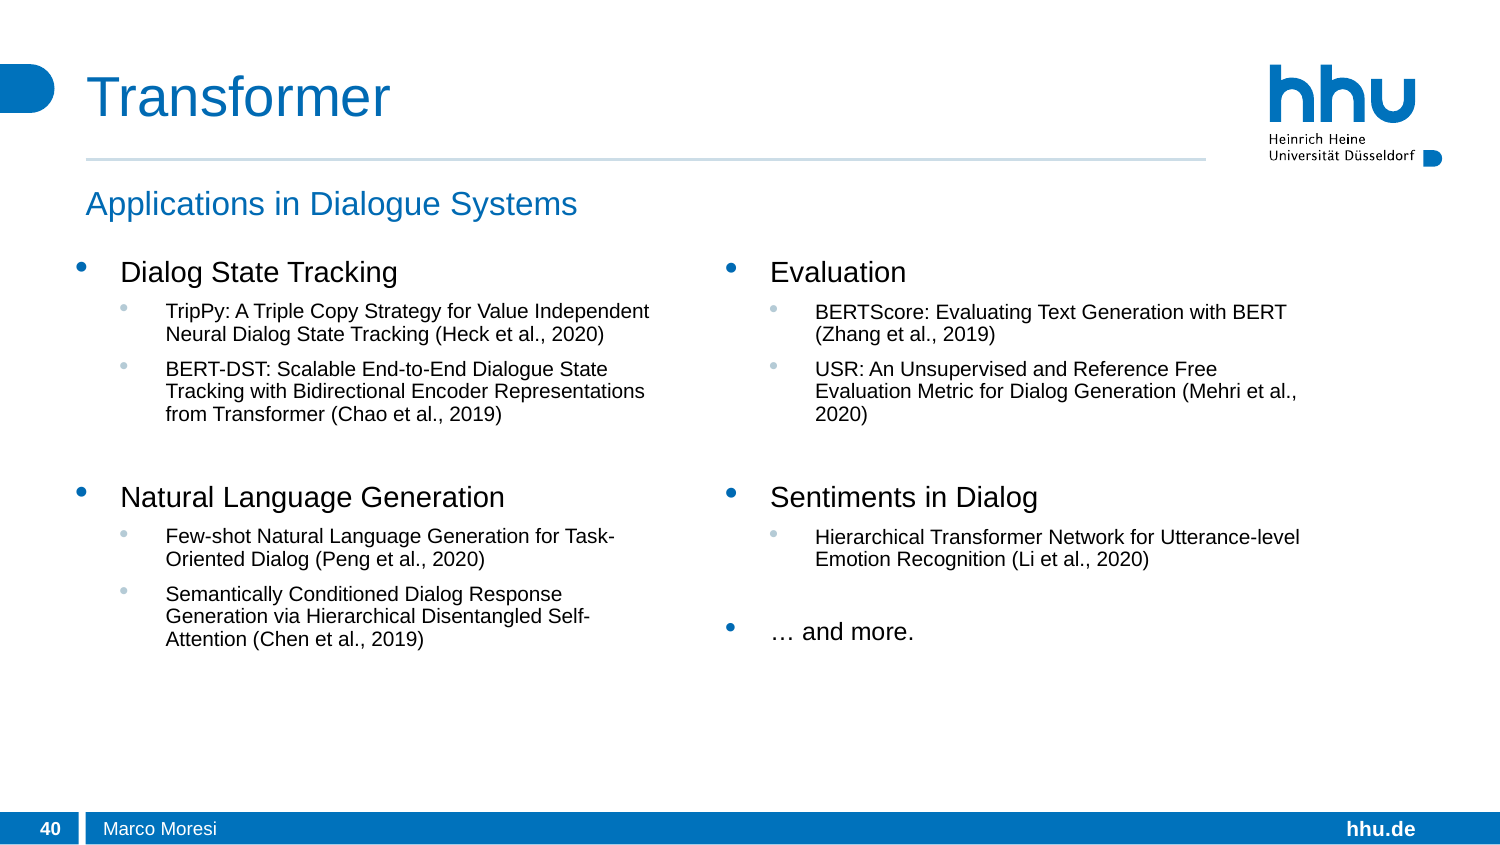

# Transformer
Applications in Dialogue Systems

Evaluation
BERTScore: Evaluating Text Generation with BERT (Zhang et al., 2019)
USR: An Unsupervised and Reference Free Evaluation Metric for Dialog Generation (Mehri et al., 2020)

Sentiments in Dialog
Hierarchical Transformer Network for Utterance-level Emotion Recognition (Li et al., 2020)

… and more.
Dialog State Tracking
TripPy: A Triple Copy Strategy for Value Independent Neural Dialog State Tracking (Heck et al., 2020)
BERT-DST: Scalable End-to-End Dialogue State Tracking with Bidirectional Encoder Representations from Transformer (Chao et al., 2019)

Natural Language Generation
Few-shot Natural Language Generation for Task-Oriented Dialog (Peng et al., 2020)
Semantically Conditioned Dialog Response Generation via Hierarchical Disentangled Self-Attention (Chen et al., 2019)

40
Marco Moresi